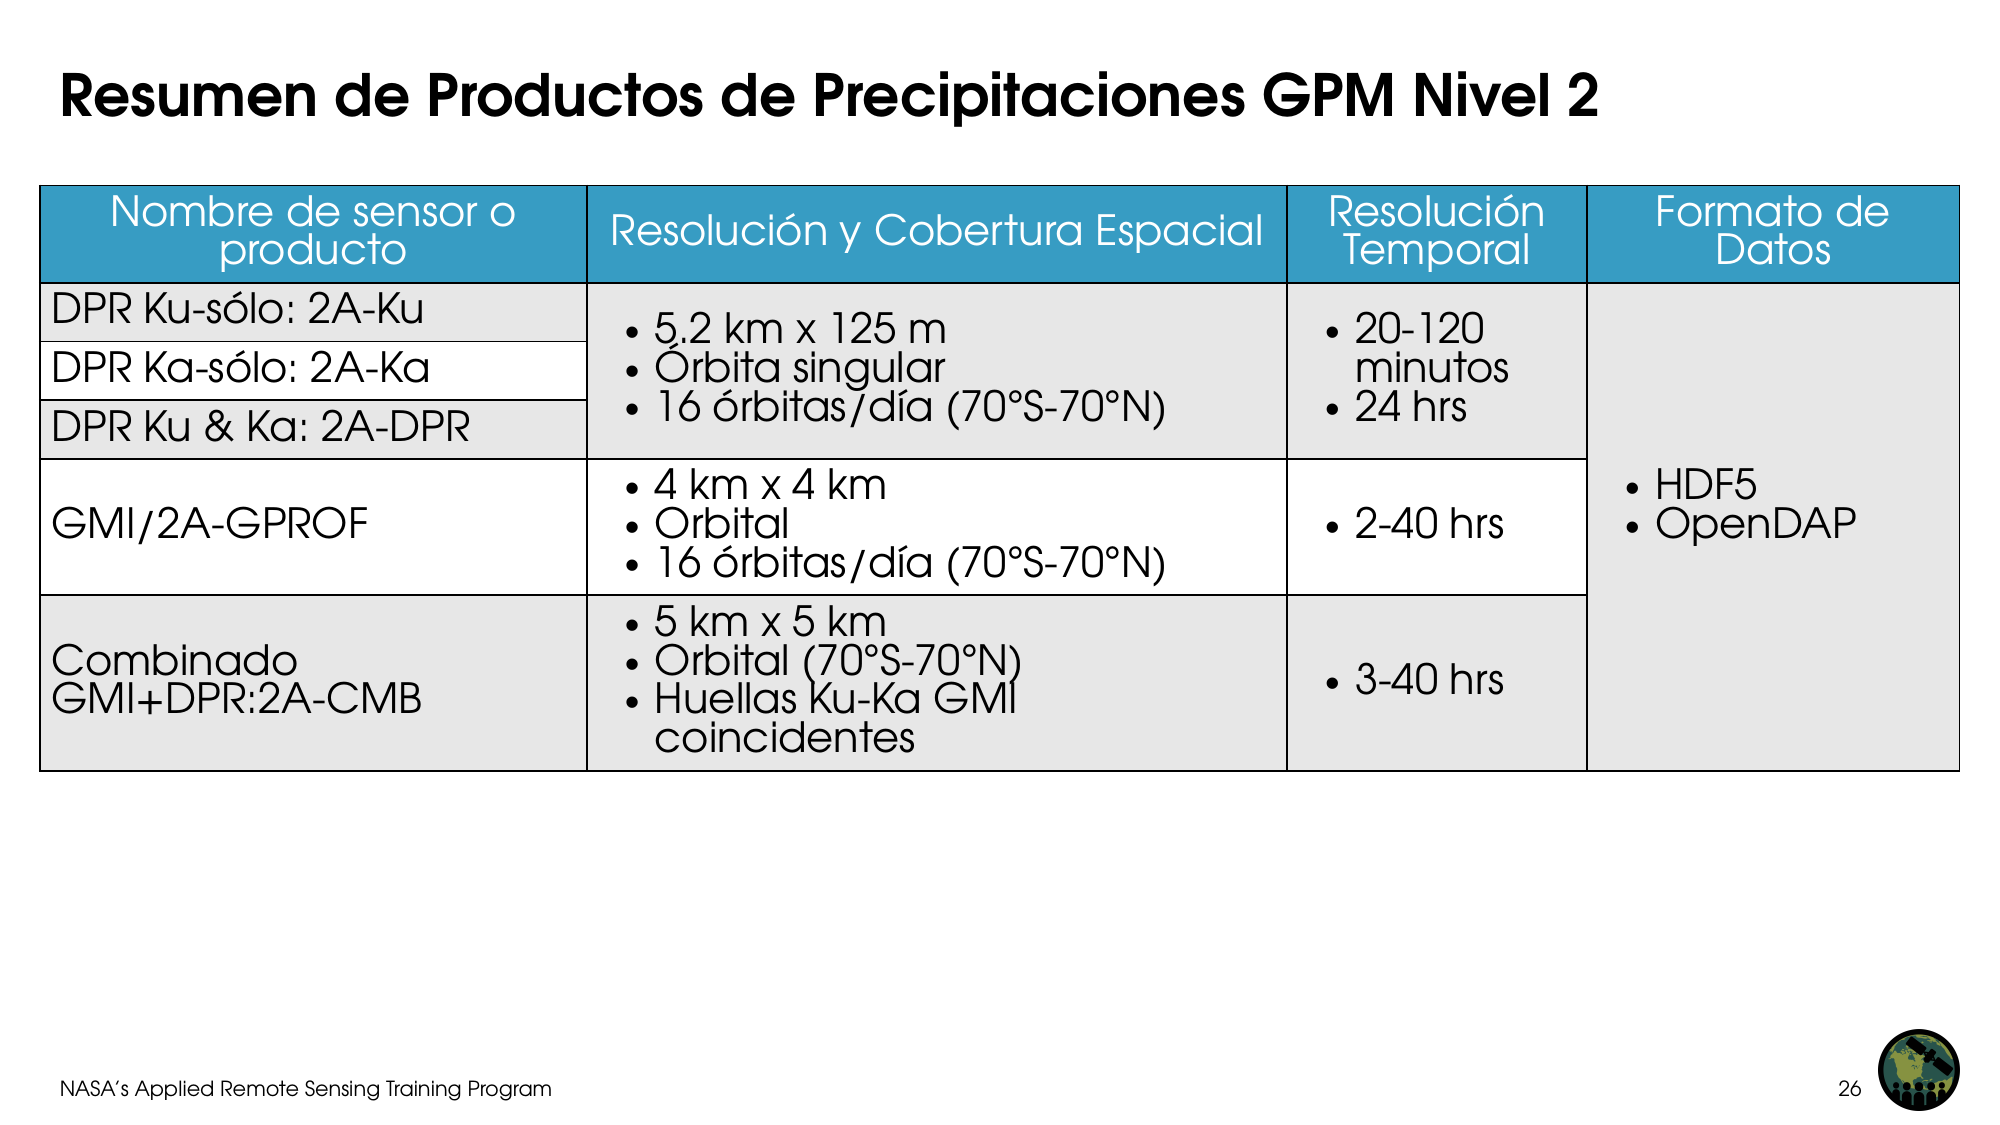

# Resumen de Productos de Precipitaciones GPM Nivel 2
| Nombre de sensor o producto | Resolución y Cobertura Espacial | Resolución Temporal | Formato de Datos |
| --- | --- | --- | --- |
| DPR Ku-sólo: 2A-Ku | 5.2 km x 125 m Órbita singular 16 órbitas/día (70°S-70°N) | 20-120 minutos 24 hrs | HDF5 OpenDAP |
| DPR Ka-sólo: 2A-Ka |  |  |  |
| DPR Ku & Ka: 2A-DPR |  |  |  |
| GMI/2A-GPROF | 4 km x 4 km Orbital 16 órbitas/día (70°S-70°N) | 2-40 hrs |  |
| Combinado GMI+DPR:2A-CMB | 5 km x 5 km Orbital (70°S-70°N) Huellas Ku-Ka GMI coincidentes | 3-40 hrs |  |